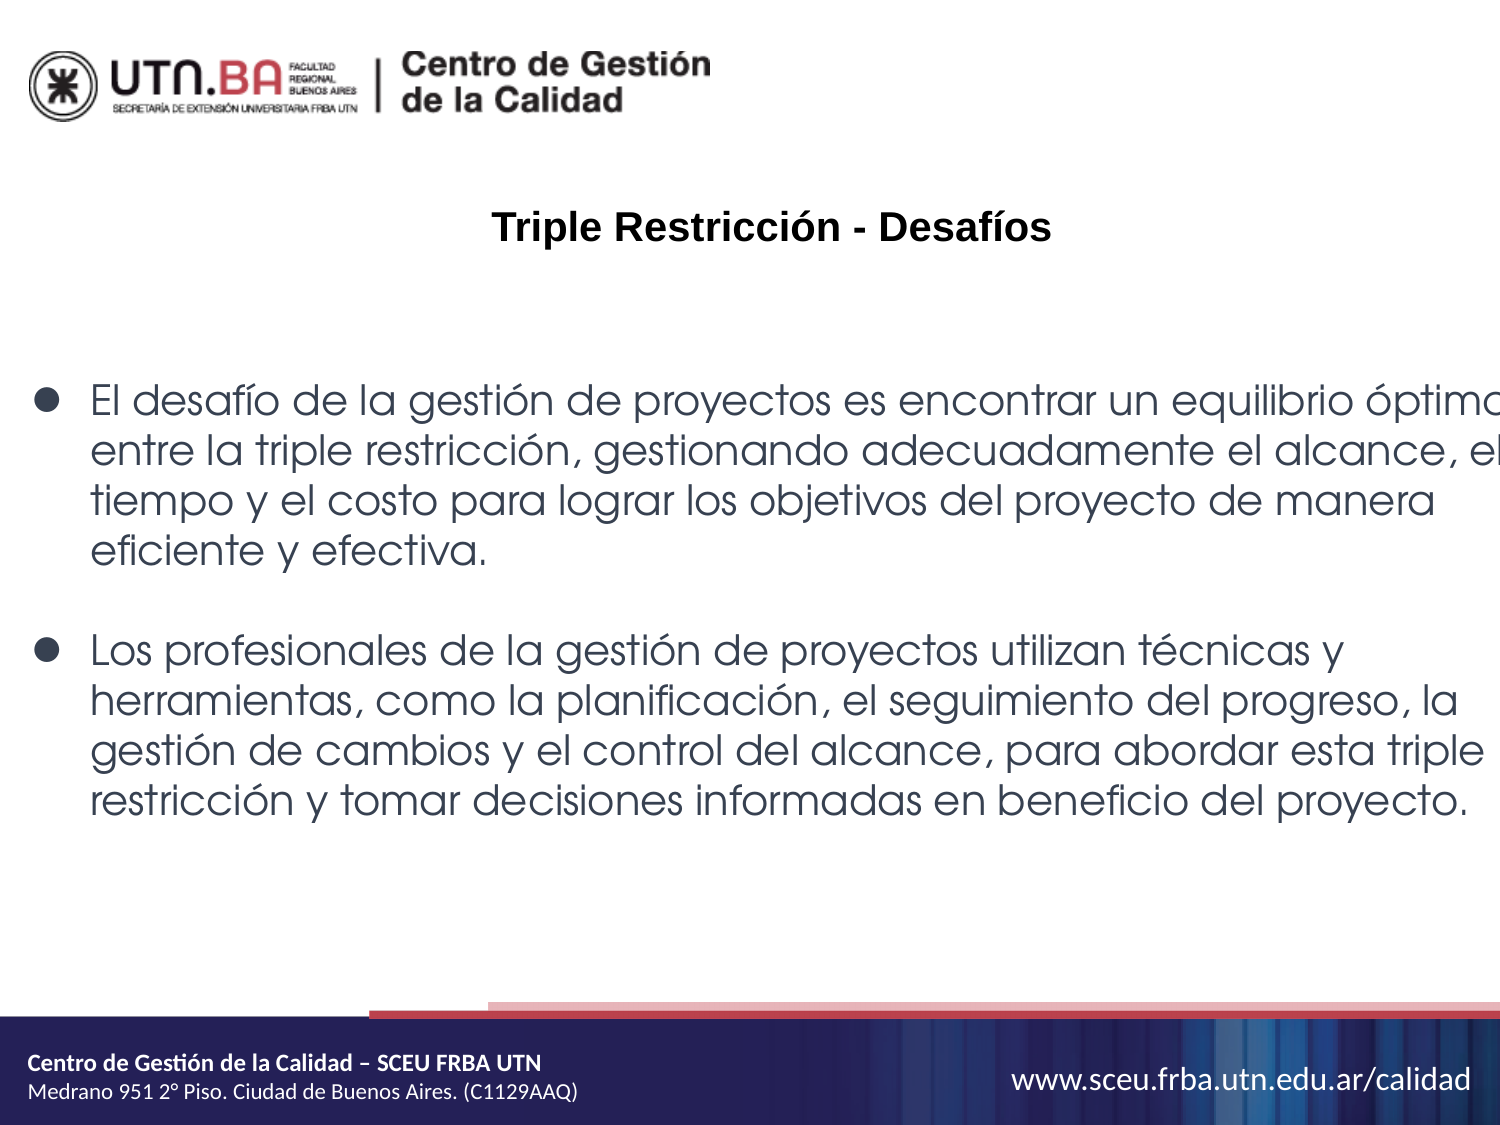

Triple Restricción - Desafíos
El desafío de la gestión de proyectos es encontrar un equilibrio óptimo entre la triple restricción, gestionando adecuadamente el alcance, el tiempo y el costo para lograr los objetivos del proyecto de manera eficiente y efectiva.

Los profesionales de la gestión de proyectos utilizan técnicas y herramientas, como la planificación, el seguimiento del progreso, la gestión de cambios y el control del alcance, para abordar esta triple restricción y tomar decisiones informadas en beneficio del proyecto.